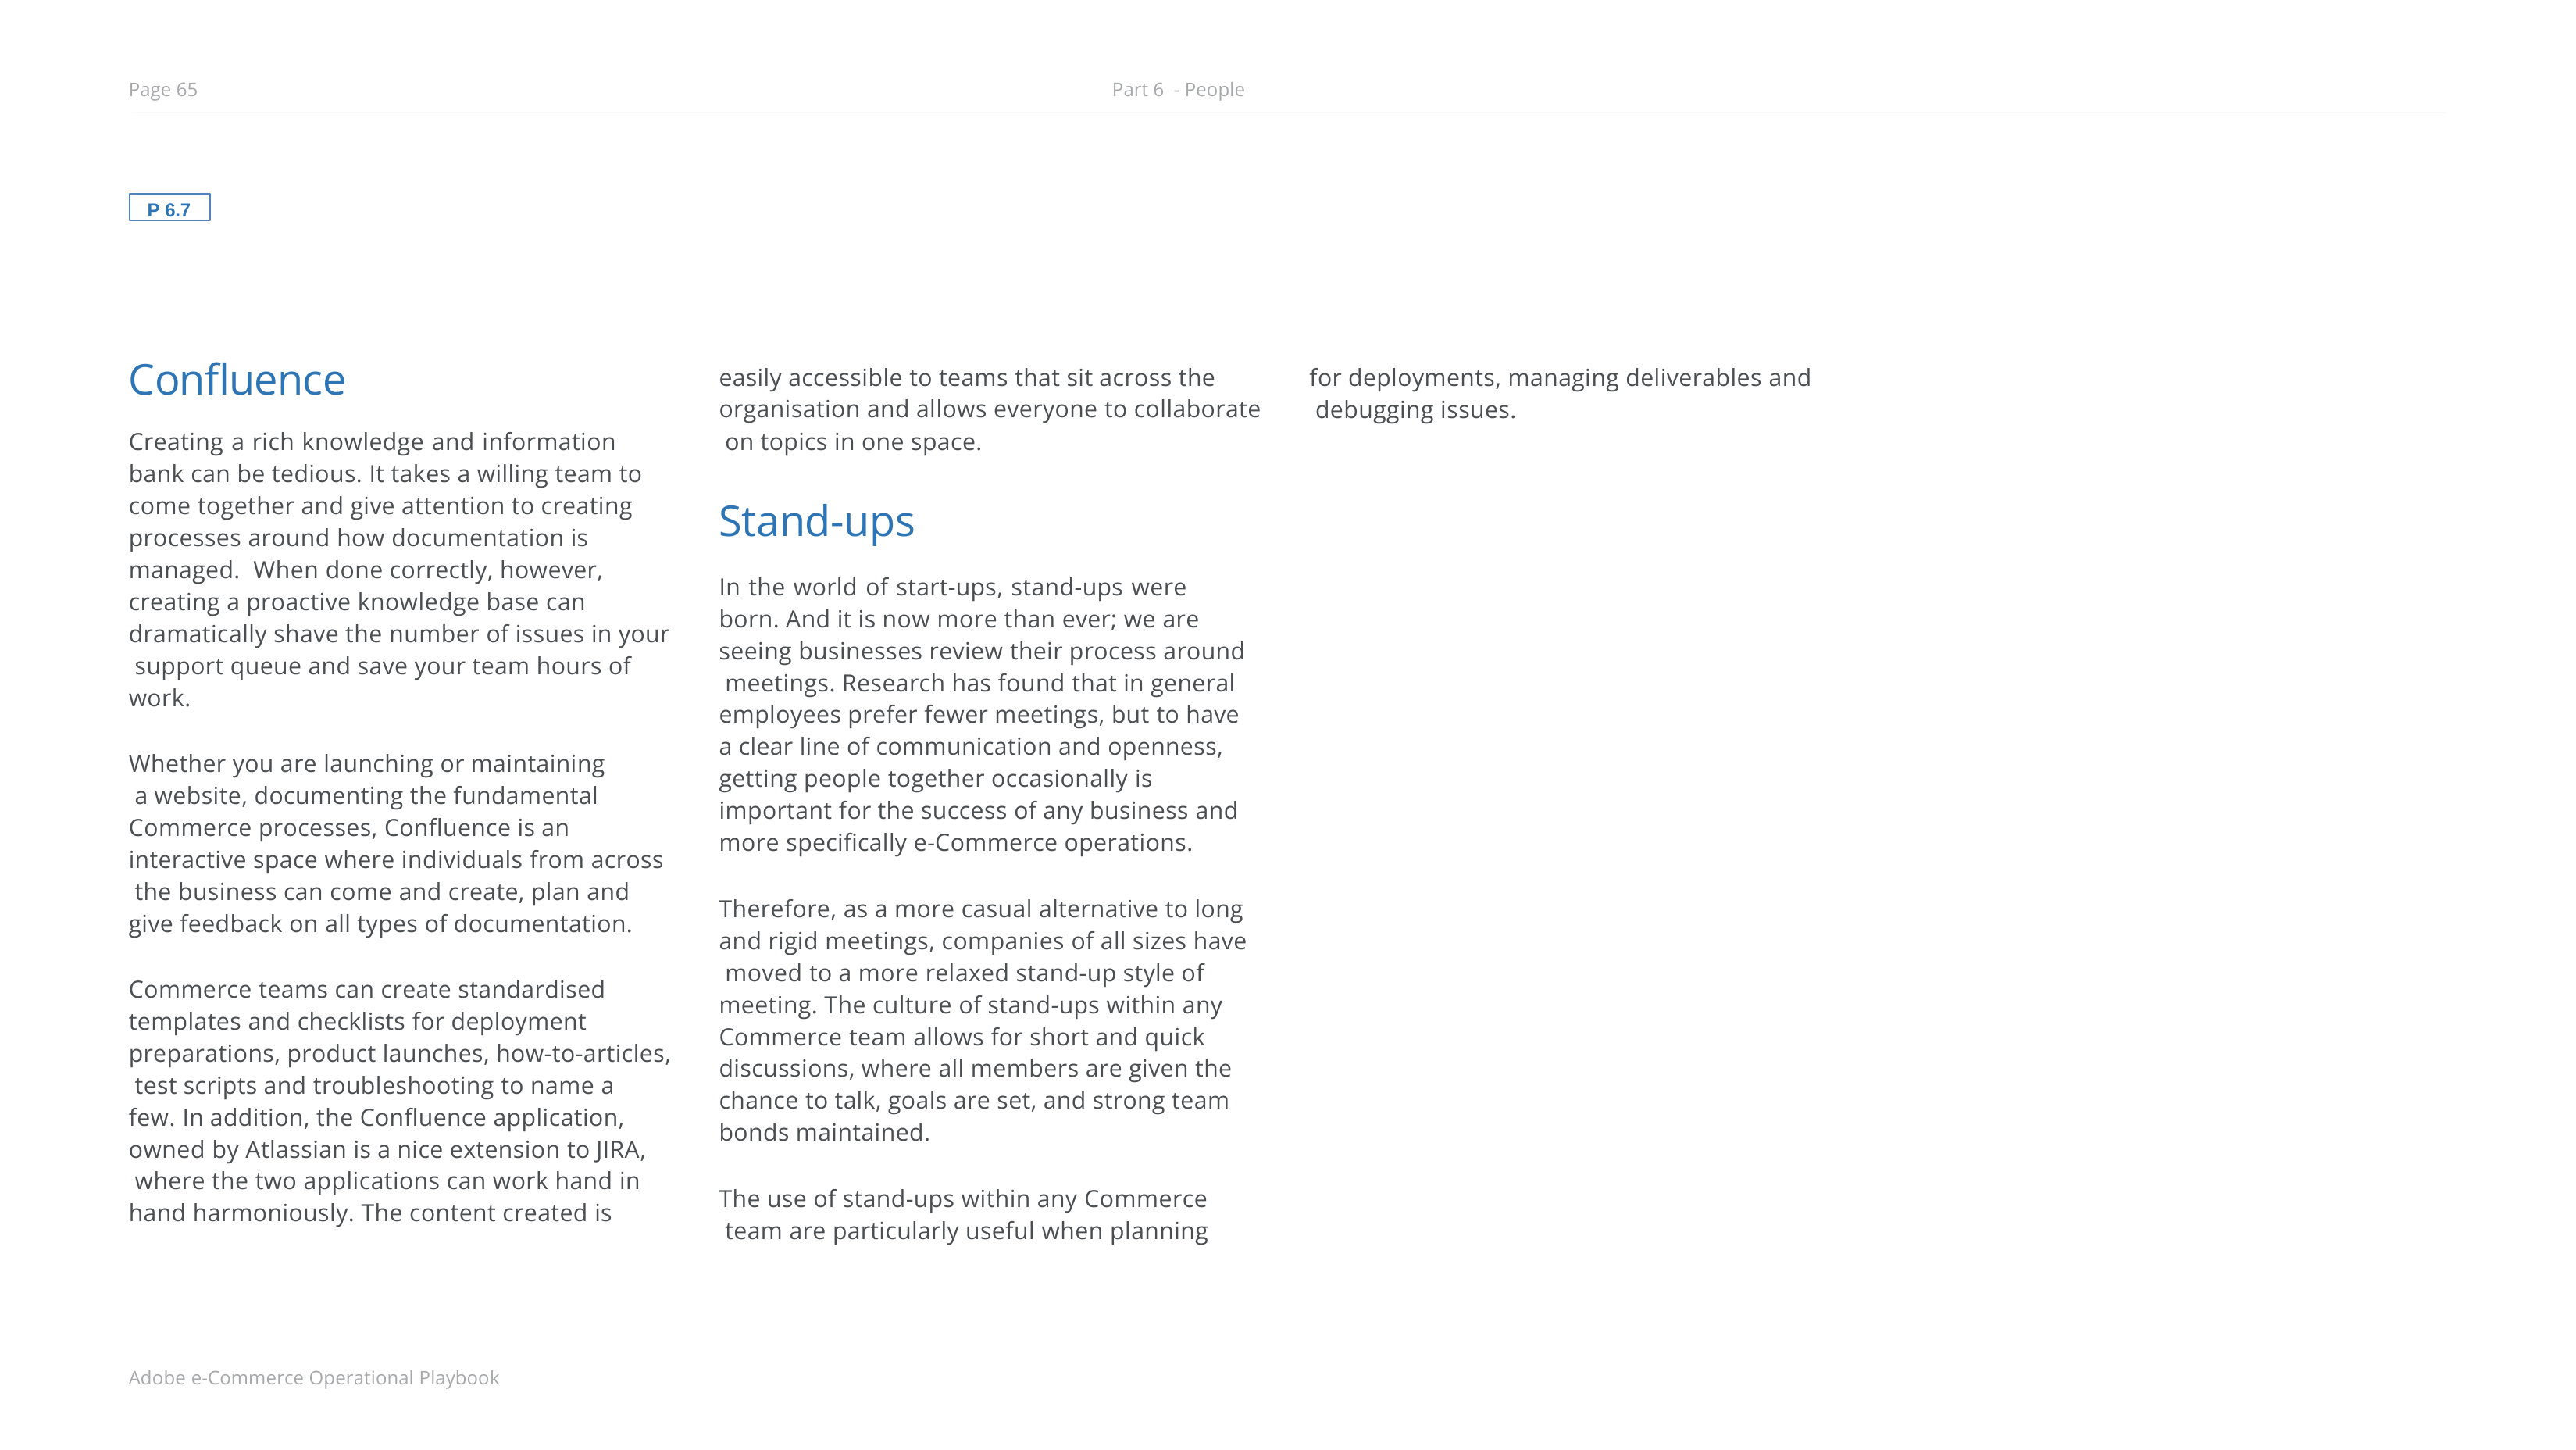

Page 65
Part 6 - People
P 6.7
Confluence
Creating a rich knowledge and information  bank can be tedious. It takes a willing team to  come together and give attention to creating  processes around how documentation is  managed. When done correctly, however,  creating a proactive knowledge base can  dramatically shave the number of issues in your  support queue and save your team hours of  work.
easily accessible to teams that sit across the  organisation and allows everyone to collaborate  on topics in one space.
for deployments, managing deliverables and  debugging issues.
Stand-ups
In the world of start-ups, stand-ups were  born. And it is now more than ever; we are  seeing businesses review their process around  meetings. Research has found that in general  employees prefer fewer meetings, but to have  a clear line of communication and openness,  getting people together occasionally is  important for the success of any business and  more specifically e-Commerce operations.
Whether you are launching or maintaining  a website, documenting the fundamental  Commerce processes, Confluence is an
interactive space where individuals from across  the business can come and create, plan and  give feedback on all types of documentation.
Therefore, as a more casual alternative to long  and rigid meetings, companies of all sizes have  moved to a more relaxed stand-up style of  meeting. The culture of stand-ups within any  Commerce team allows for short and quick  discussions, where all members are given the  chance to talk, goals are set, and strong team  bonds maintained.
Commerce teams can create standardised  templates and checklists for deployment  preparations, product launches, how-to-articles,  test scripts and troubleshooting to name a
few. In addition, the Confluence application,  owned by Atlassian is a nice extension to JIRA,  where the two applications can work hand in  hand harmoniously. The content created is
The use of stand-ups within any Commerce  team are particularly useful when planning
Adobe e-Commerce Operational Playbook